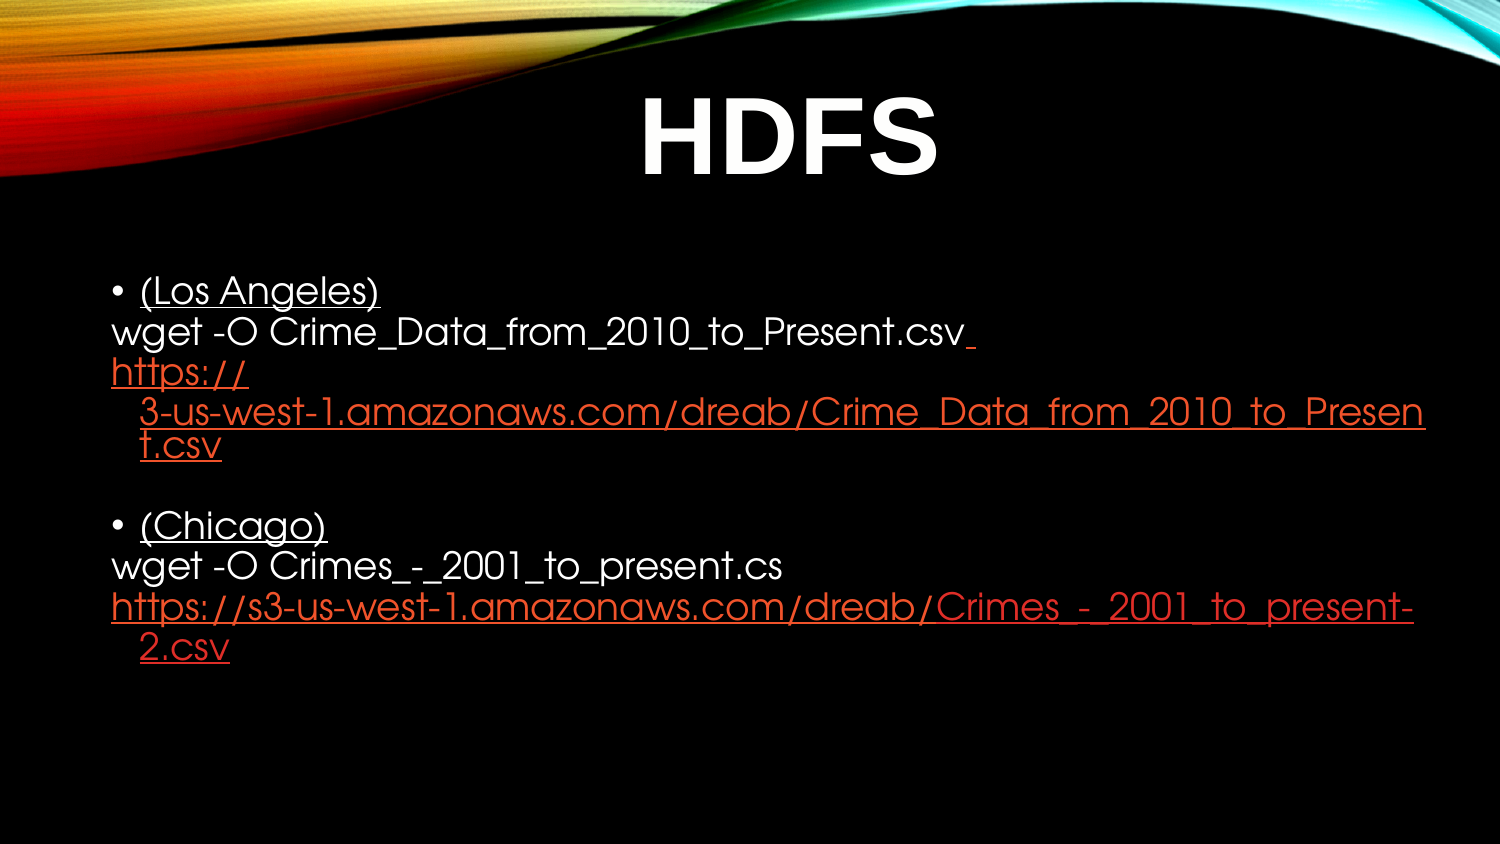

# HDFS
(Los Angeles)
wget -O Crime_Data_from_2010_to_Present.csv
https://3-us-west-1.amazonaws.com/dreab/Crime_Data_from_2010_to_Present.csv

(Chicago)
wget -O Crimes_-_2001_to_present.cs
https://s3-us-west-1.amazonaws.com/dreab/Crimes_-_2001_to_present-2.csv